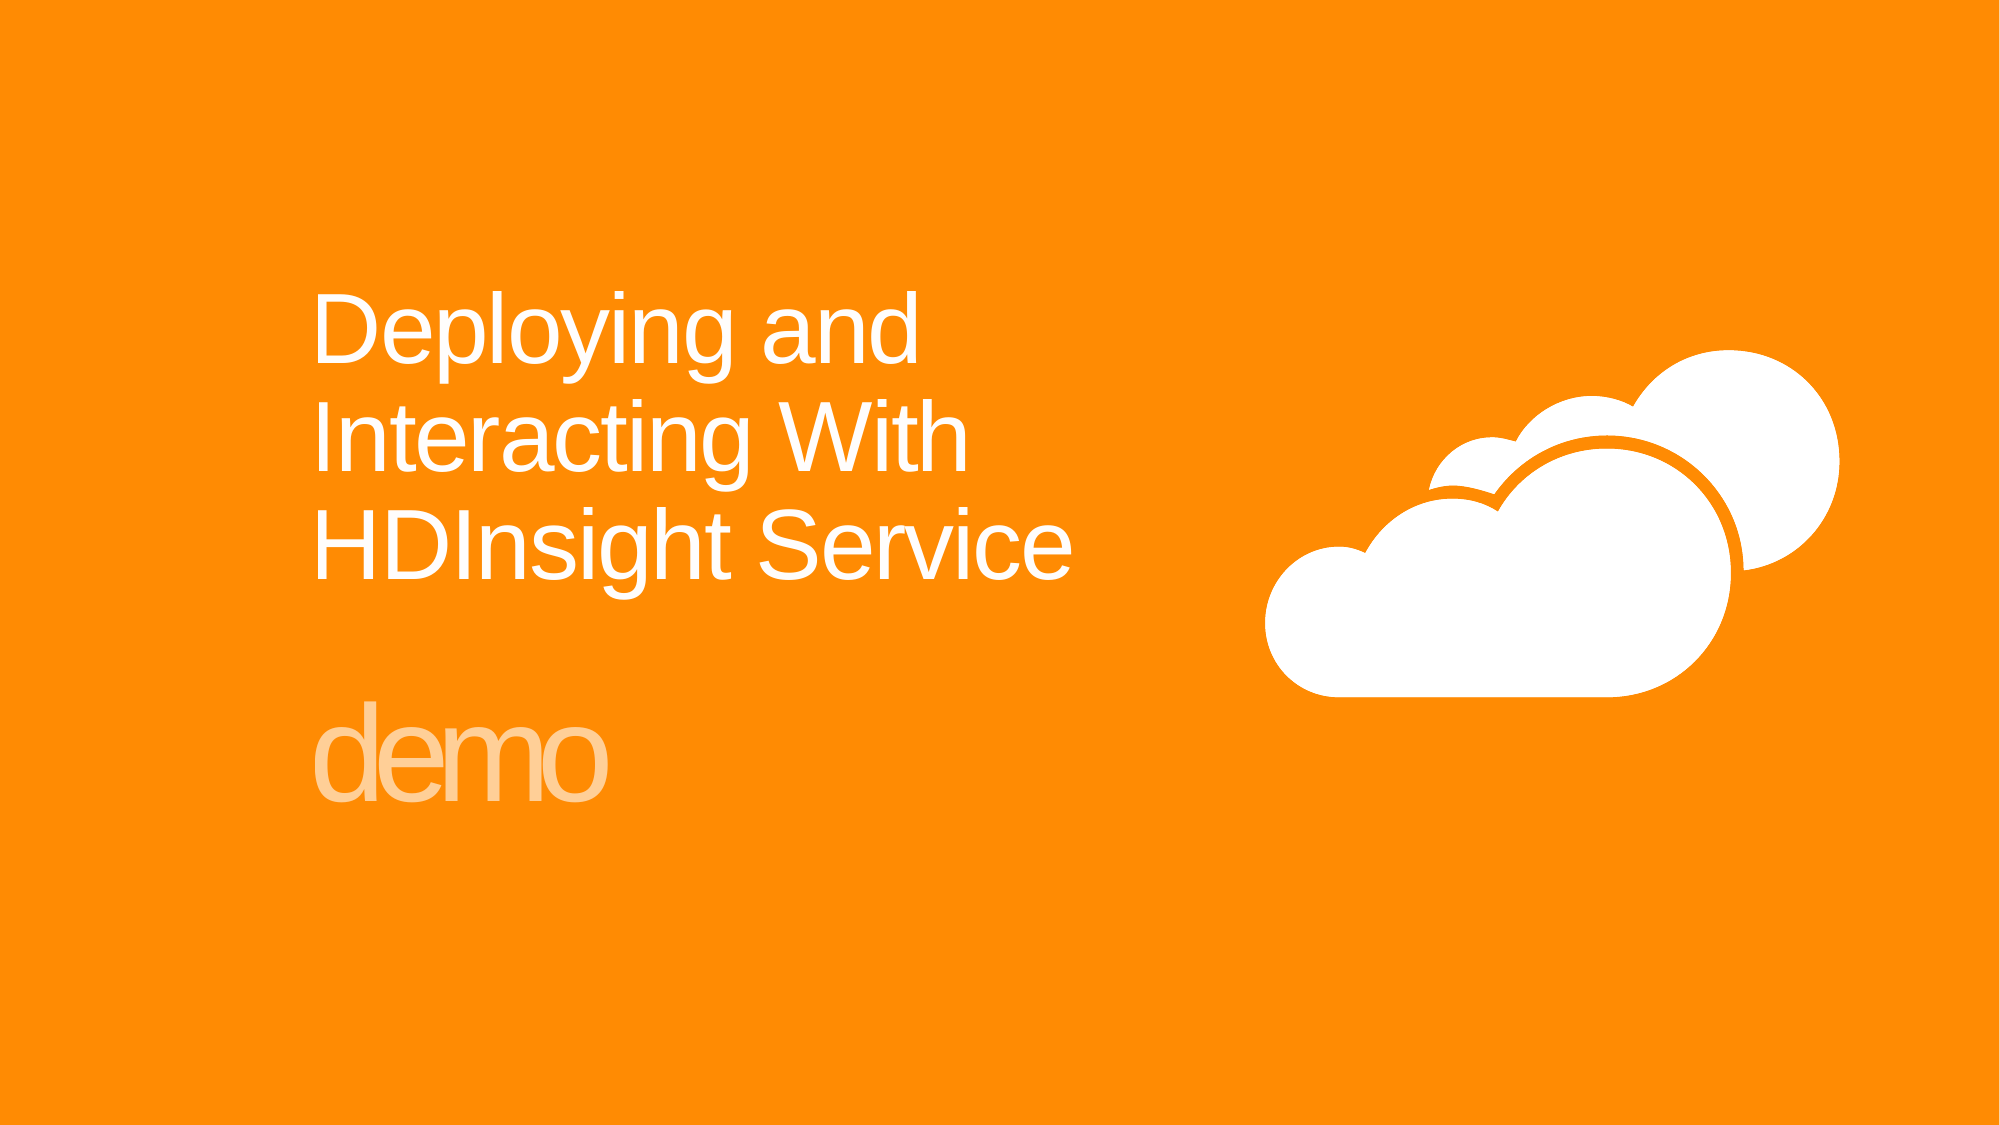

# Deploying and Interacting With HDInsight Service
demo